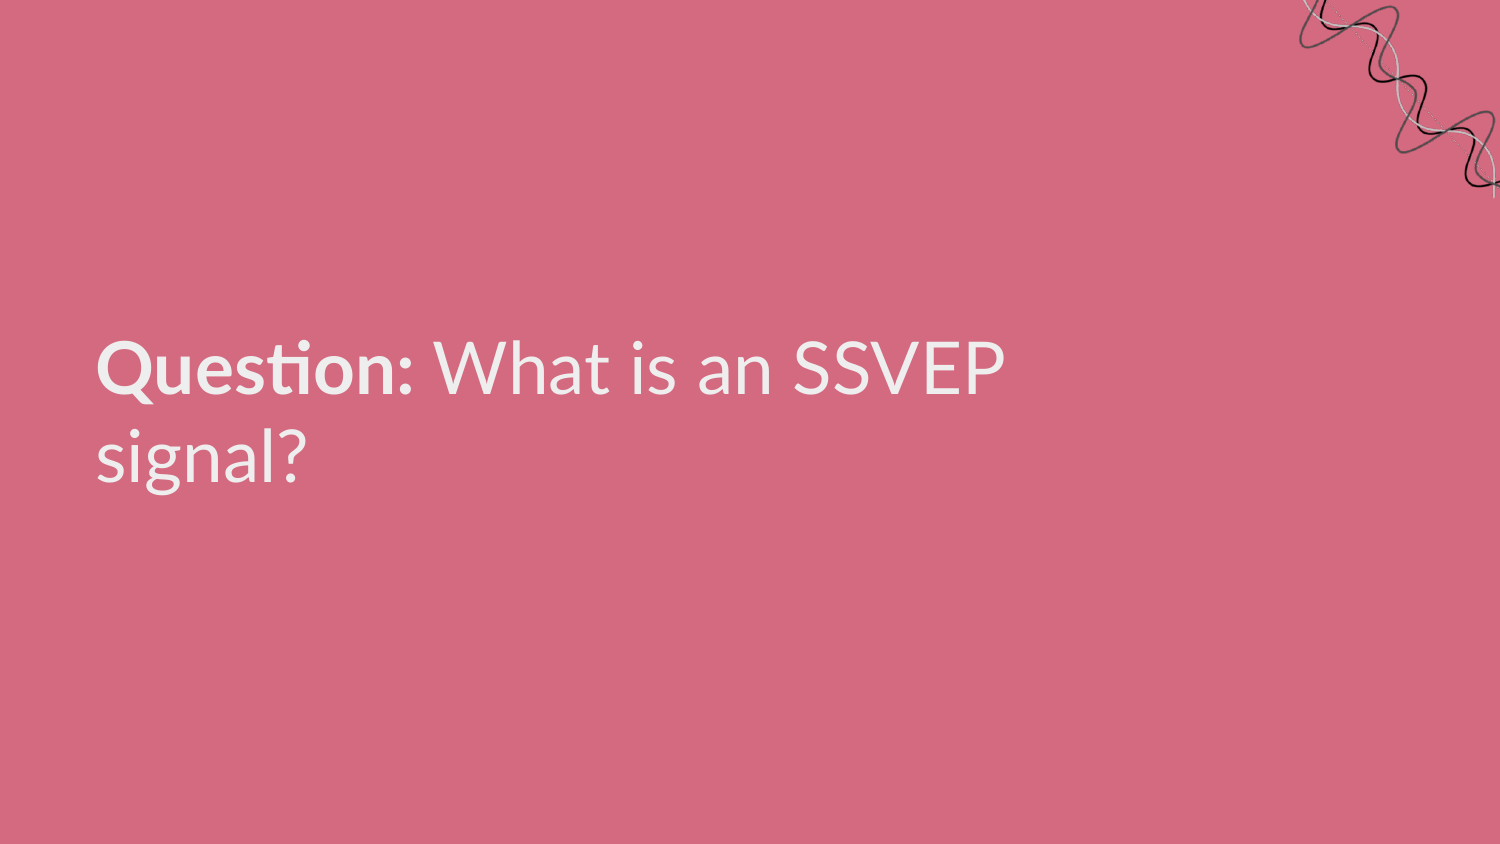

# Question: What is an SSVEP signal?